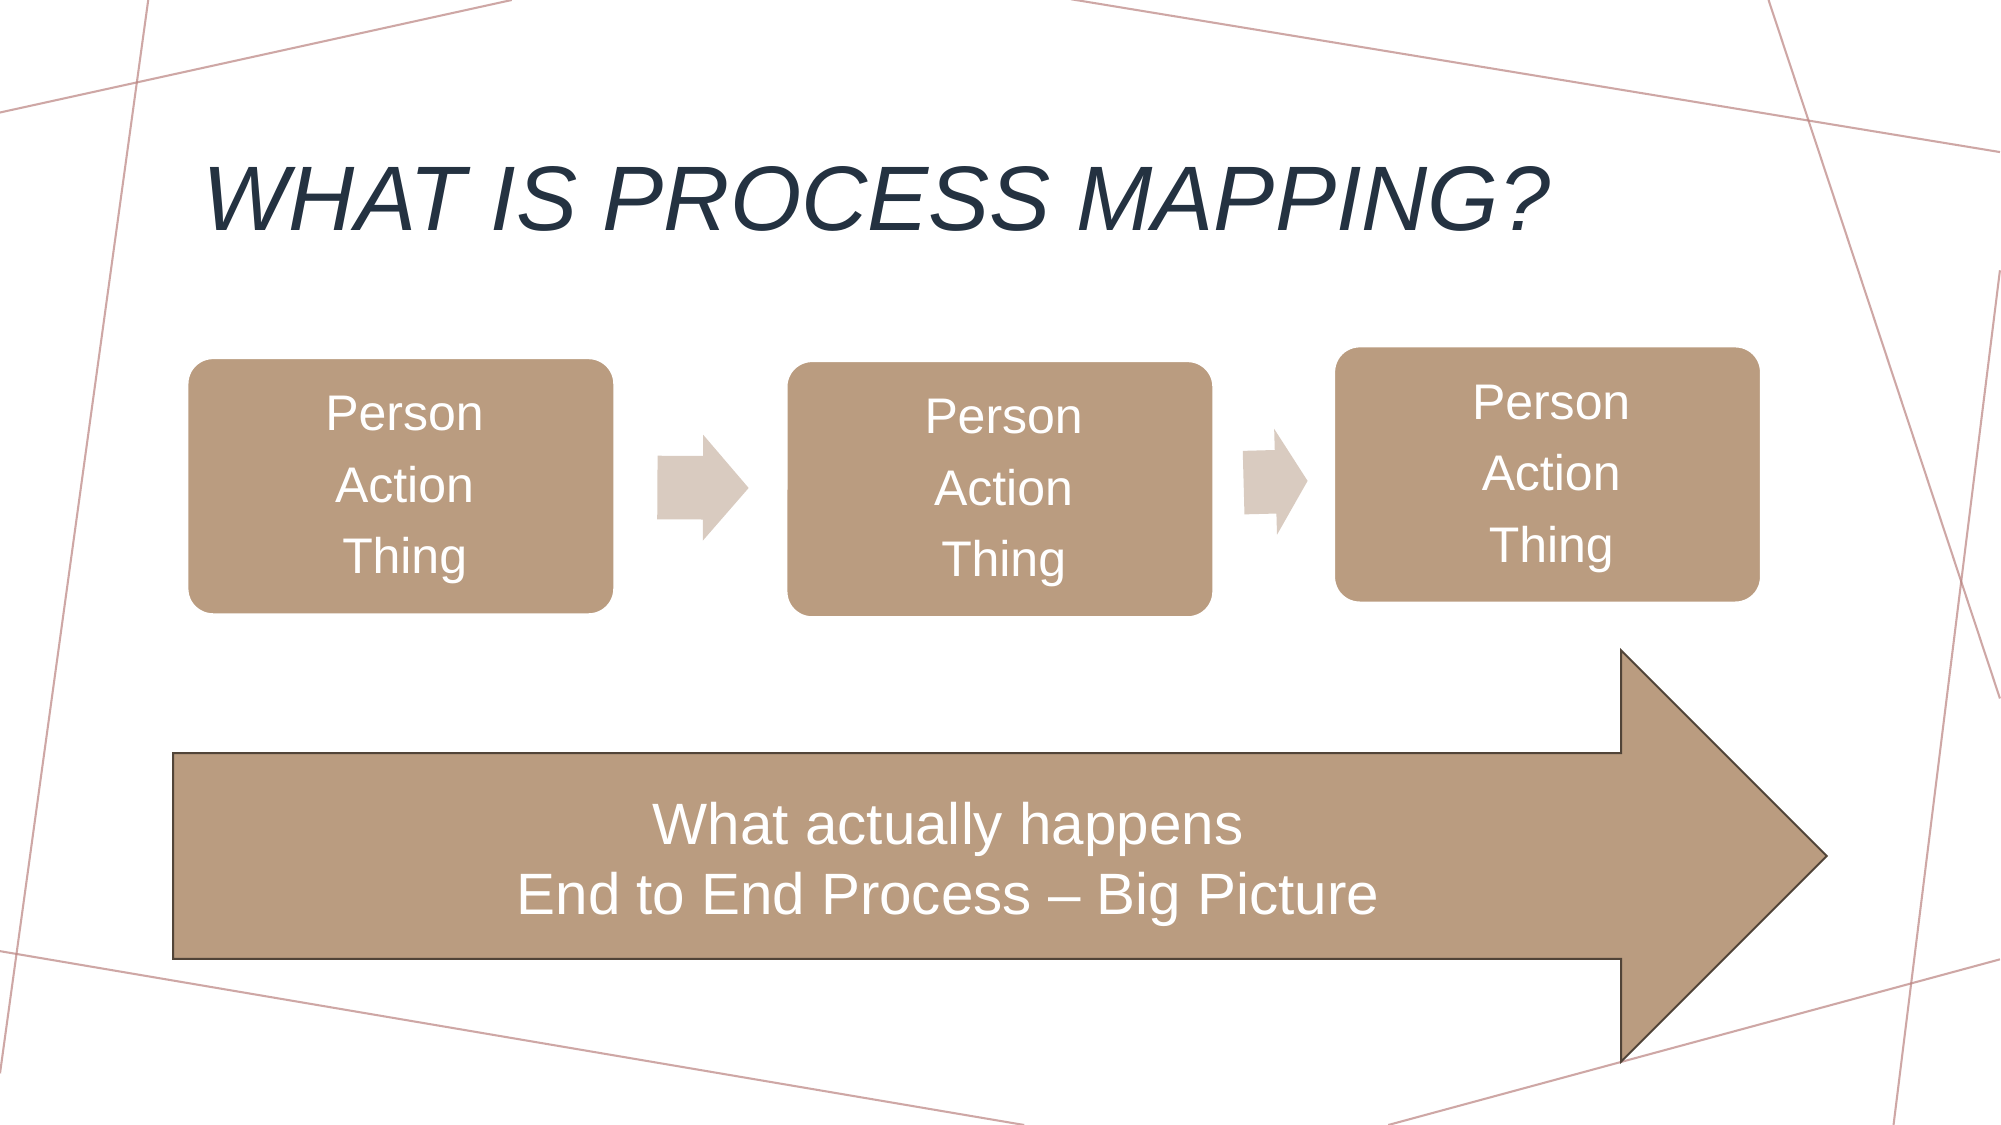

# What is process mapping?
Person
Action
Thing

Person
Action
Thing

Person
Action
Thing
What actually happens
End to End Process – Big Picture